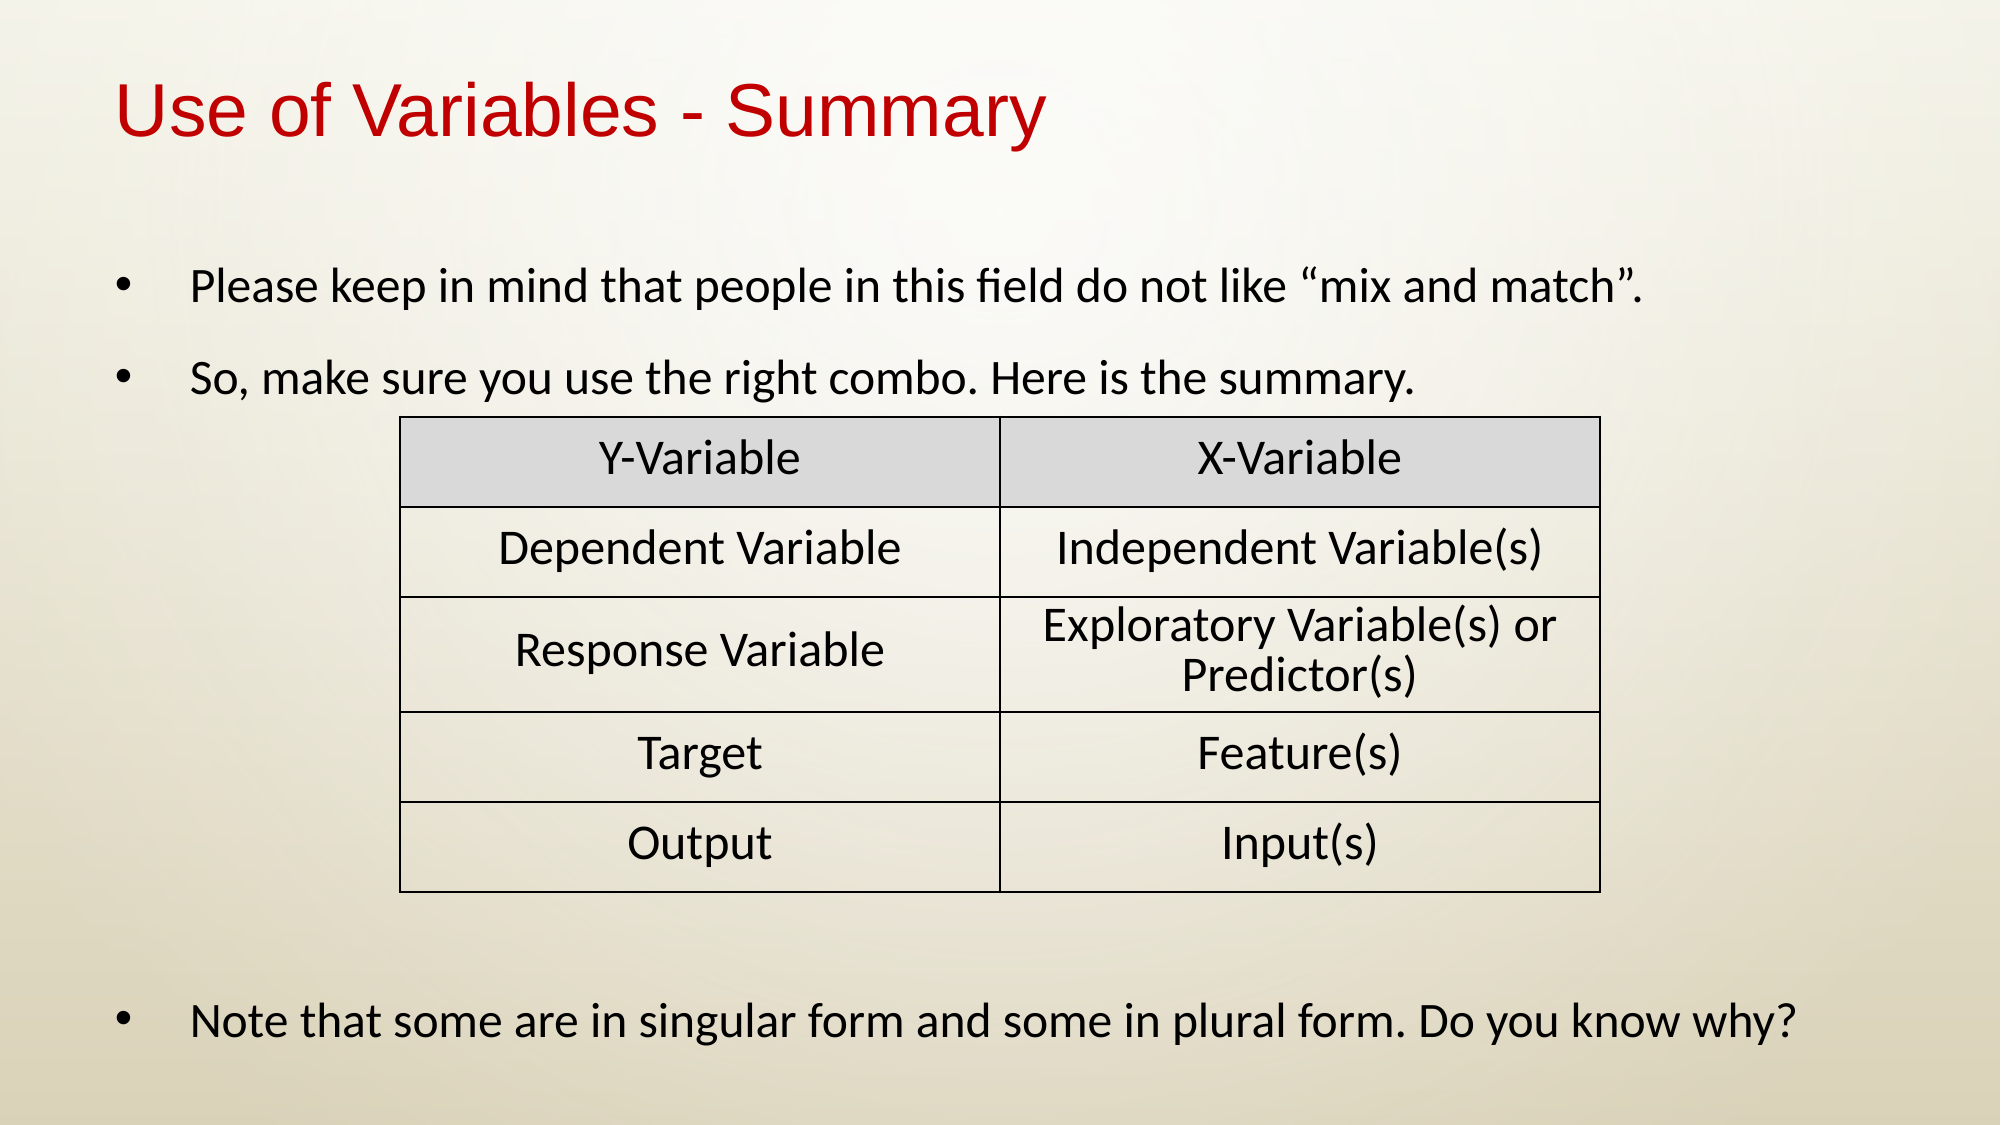

# Use of Variables - Summary
Please keep in mind that people in this field do not like “mix and match”.
So, make sure you use the right combo. Here is the summary.

Note that some are in singular form and some in plural form. Do you know why?
| Y-Variable | X-Variable |
| --- | --- |
| Dependent Variable | Independent Variable(s) |
| Response Variable | Exploratory Variable(s) or Predictor(s) |
| Target | Feature(s) |
| Output | Input(s) |